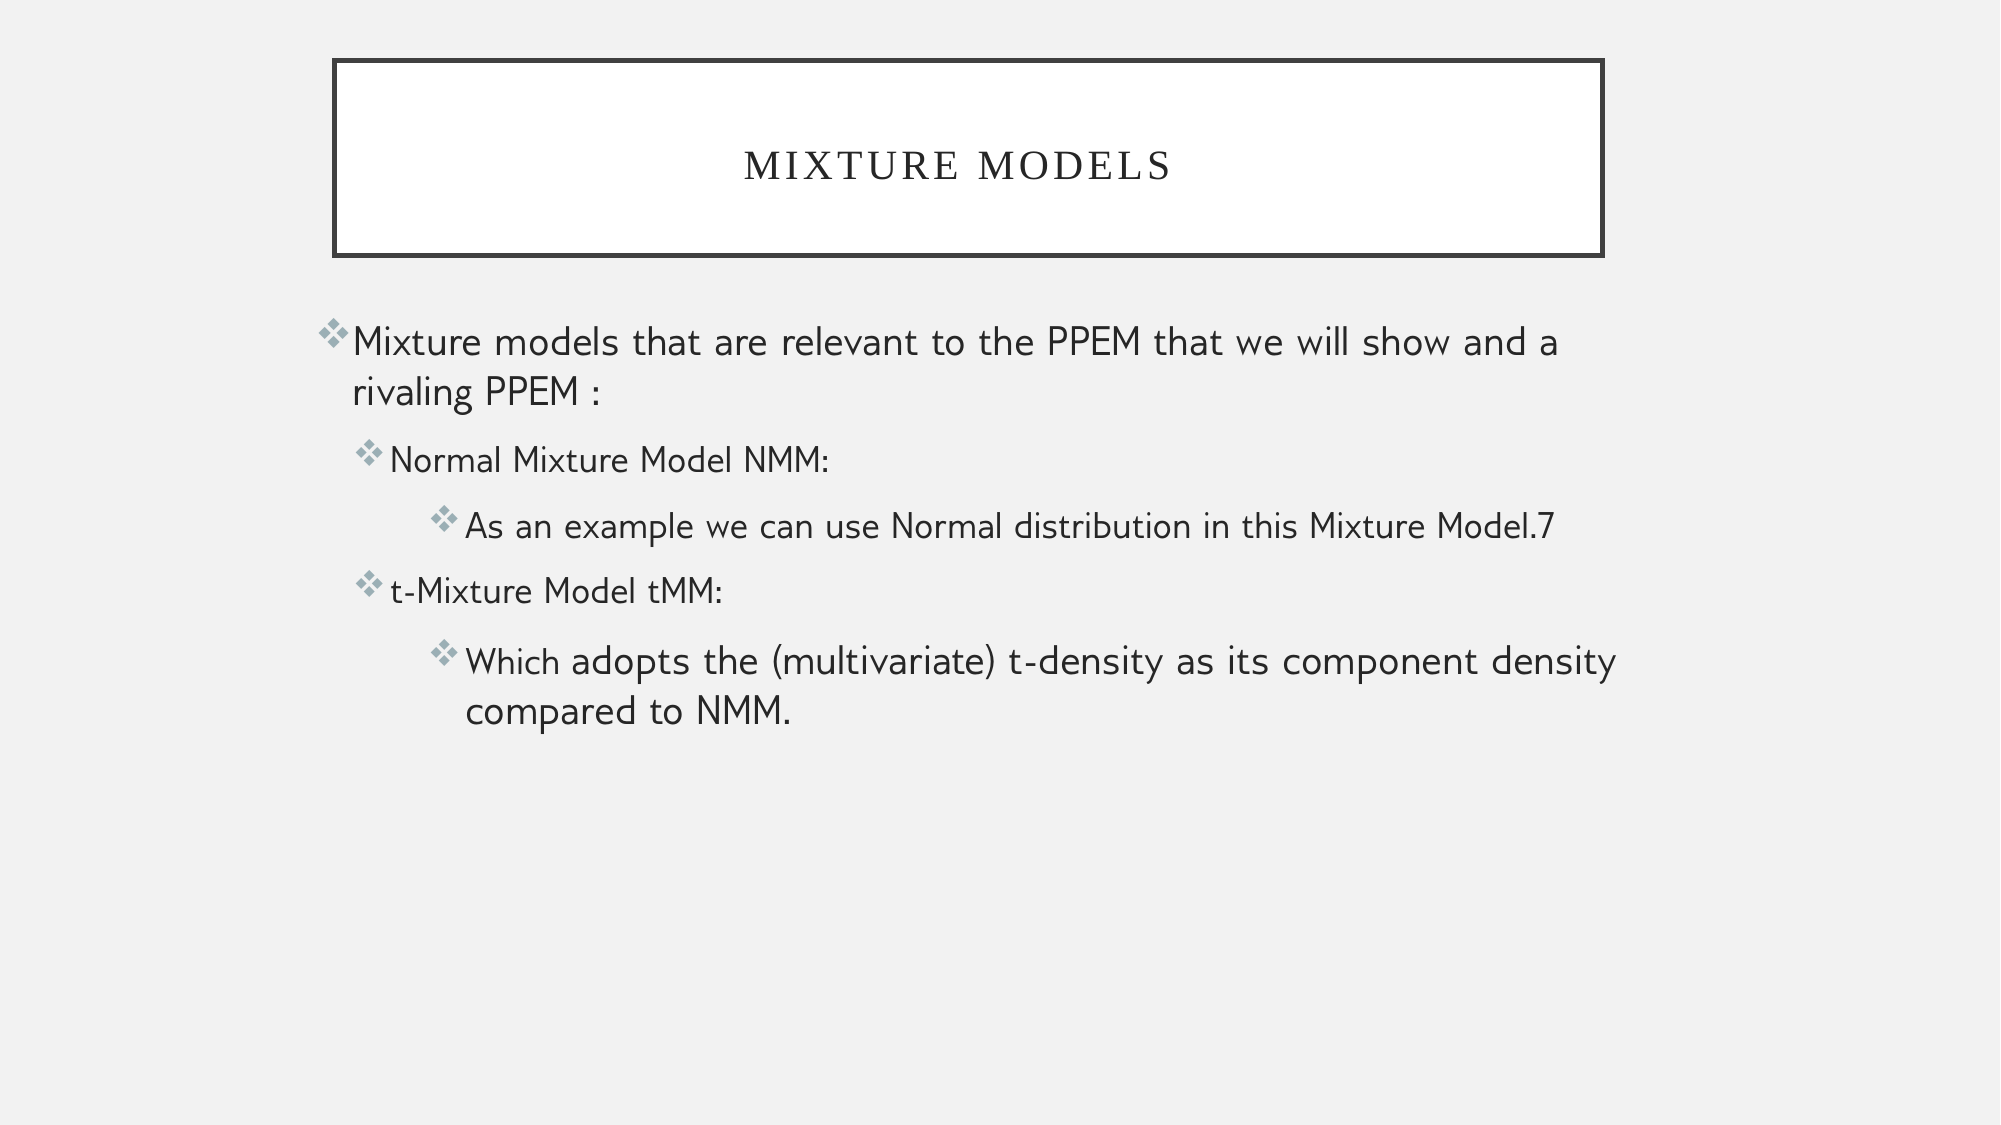

# Mixture models
Mixture models that are relevant to the PPEM that we will show and a rivaling PPEM :
Normal Mixture Model NMM:
As an example we can use Normal distribution in this Mixture Model.7
t-Mixture Model tMM:
Which adopts the (multivariate) t-density as its component density compared to NMM.